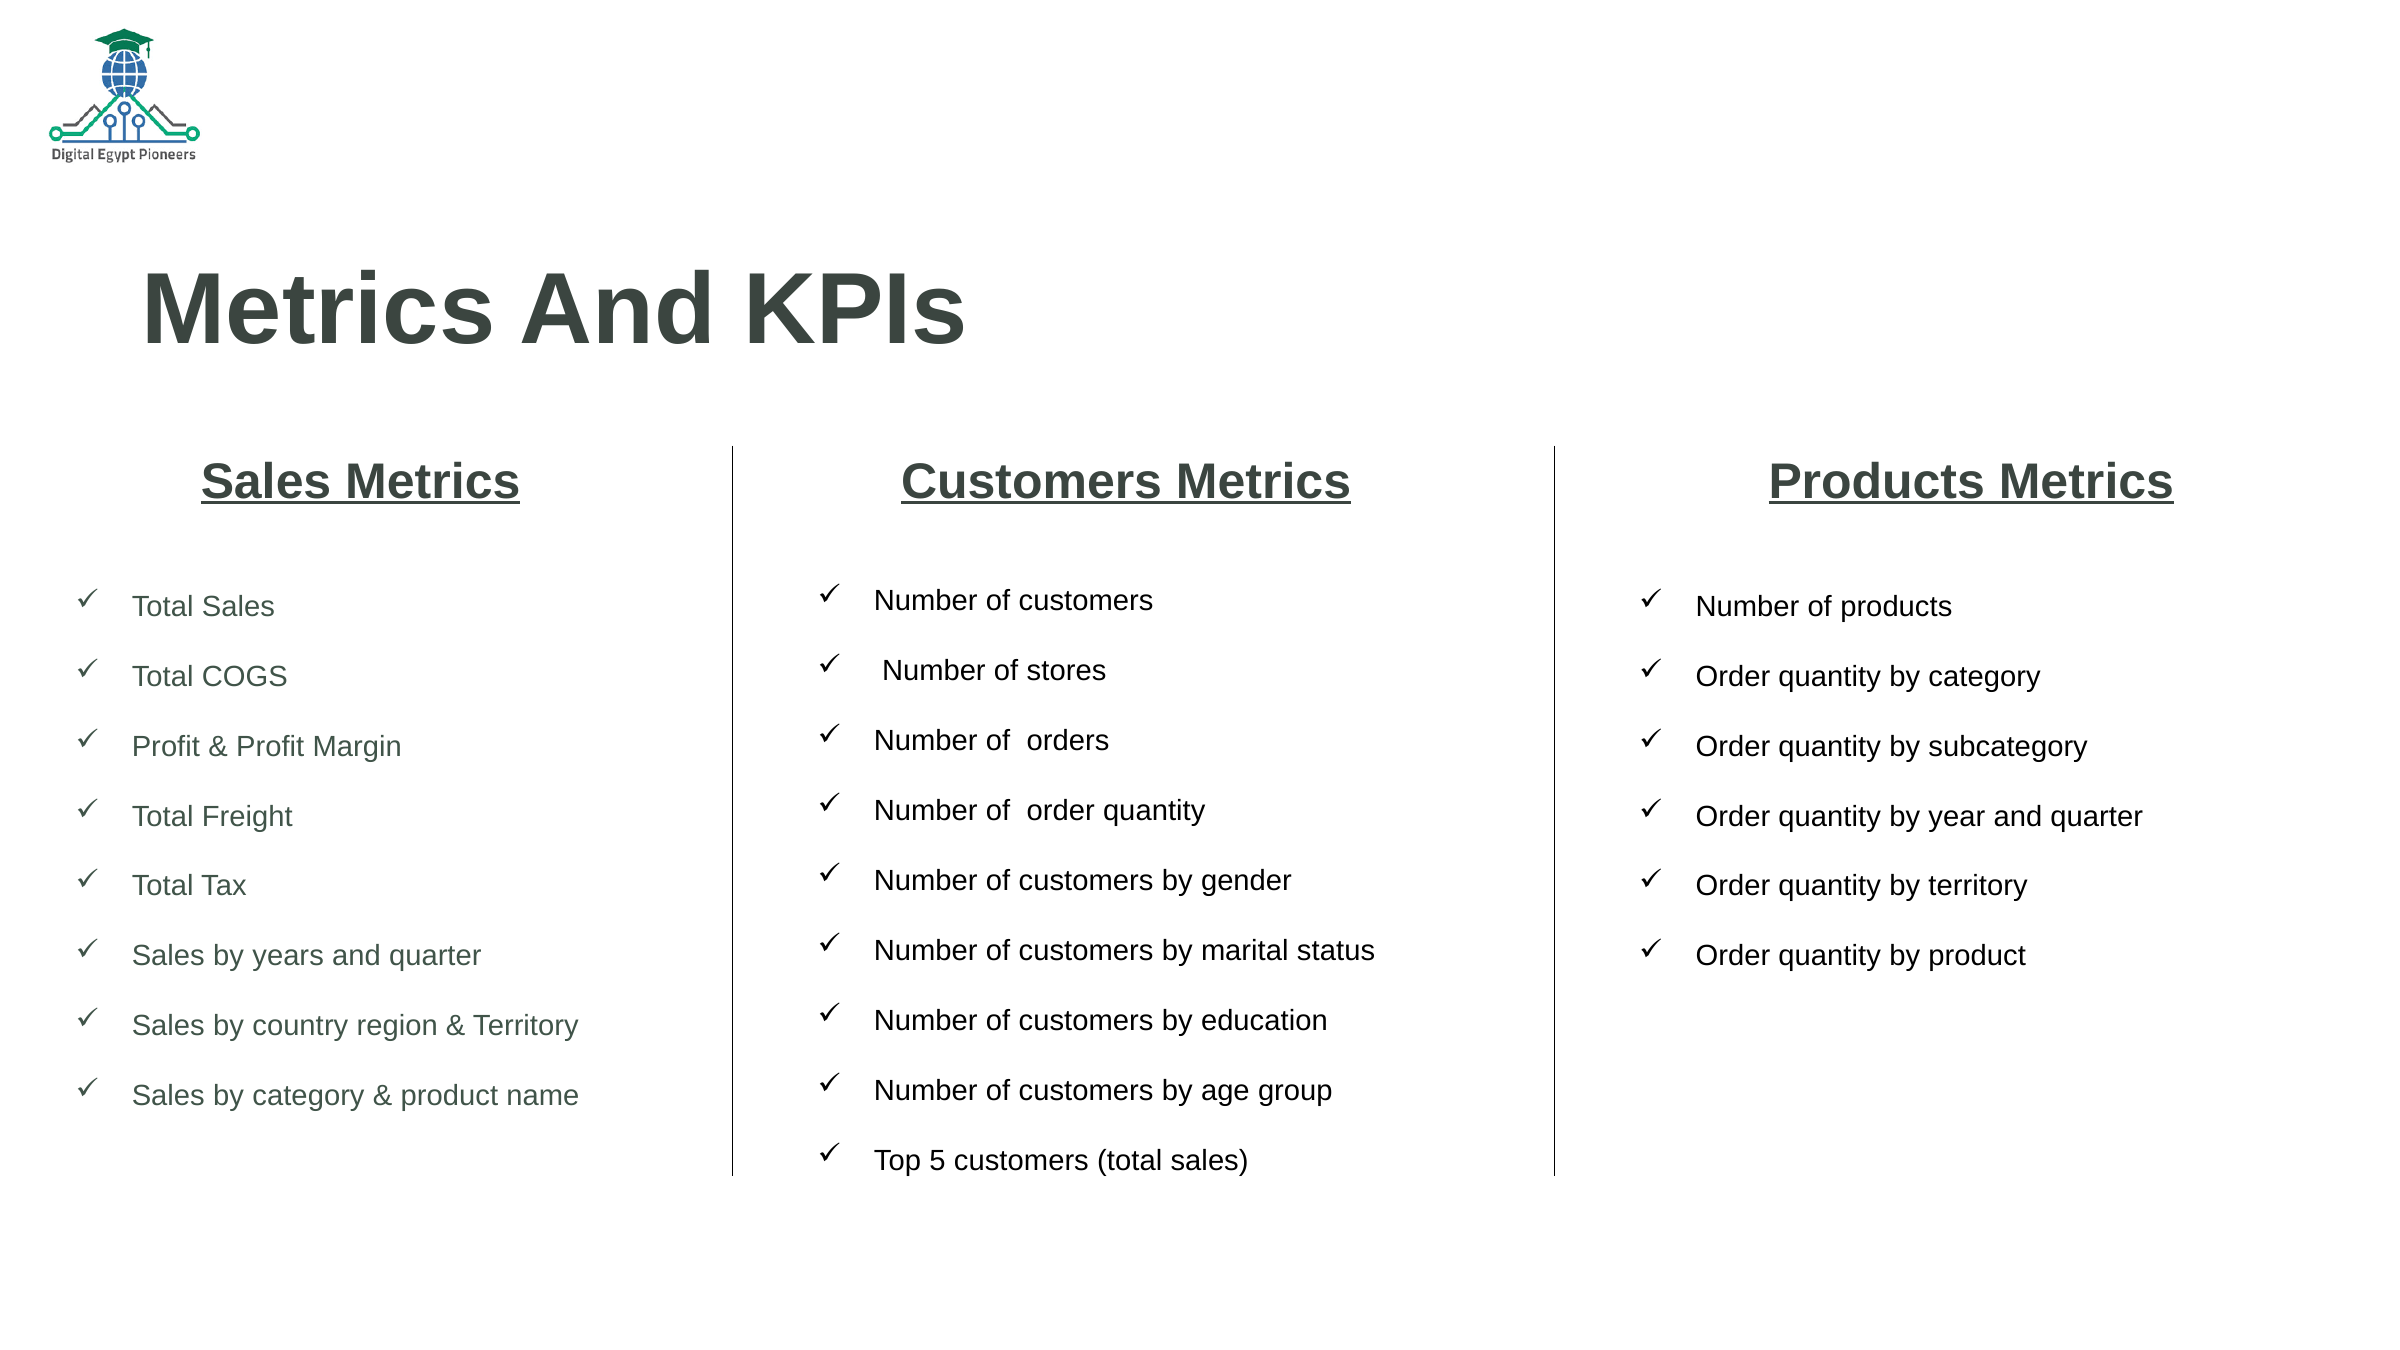

Metrics And KPIs
Products Metrics
Customers Metrics
Sales Metrics
Number of customers
 Number of stores
Number of  orders
Number of  order quantity
Number of customers by gender
Number of customers by marital status
Number of customers by education
Number of customers by age group
Top 5 customers (total sales)
Number of products
Order quantity by category
Order quantity by subcategory
Order quantity by year and quarter
Order quantity by territory
Order quantity by product
Total Sales
Total COGS
Profit & Profit Margin
Total Freight
Total Tax
Sales by years and quarter
Sales by country region & Territory
Sales by category & product name